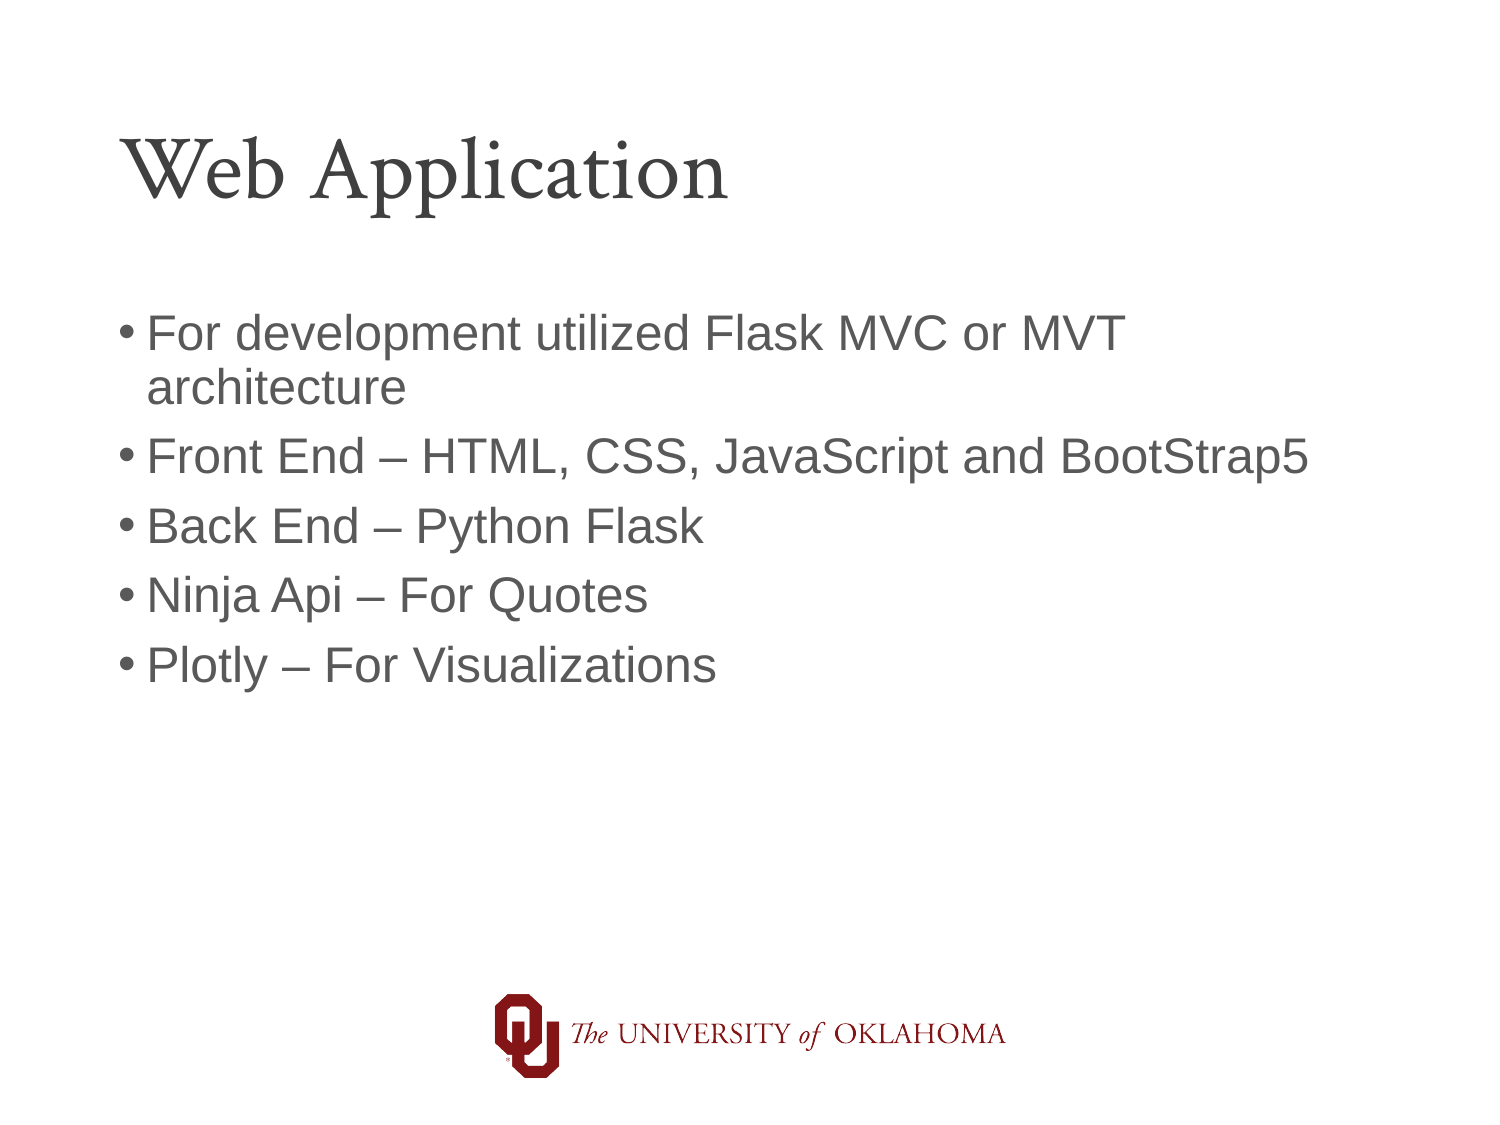

# Web Application
For development utilized Flask MVC or MVT architecture
Front End – HTML, CSS, JavaScript and BootStrap5
Back End – Python Flask
Ninja Api – For Quotes
Plotly – For Visualizations